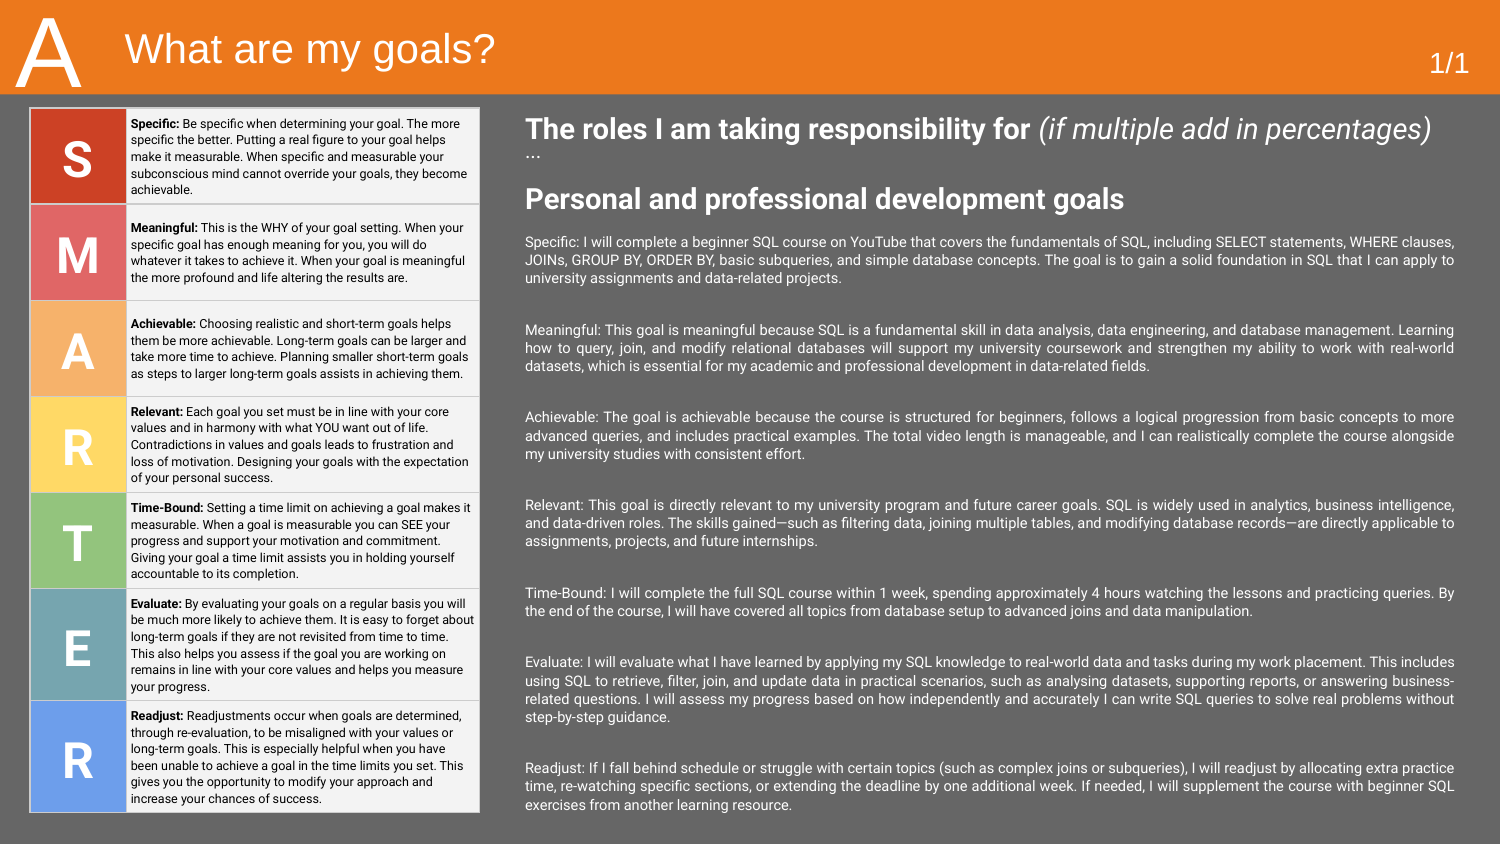

A
# What are my goals?
1/1
The roles I am taking responsibility for (if multiple add in percentages)
| S | Specific: Be specific when determining your goal. The more specific the better. Putting a real figure to your goal helps make it measurable. When specific and measurable your subconscious mind cannot override your goals, they become achievable. |
| --- | --- |
| M | Meaningful: This is the WHY of your goal setting. When your specific goal has enough meaning for you, you will do whatever it takes to achieve it. When your goal is meaningful the more profound and life altering the results are. |
| A | Achievable: Choosing realistic and short-term goals helps them be more achievable. Long-term goals can be larger and take more time to achieve. Planning smaller short-term goals as steps to larger long-term goals assists in achieving them. |
| R | Relevant: Each goal you set must be in line with your core values and in harmony with what YOU want out of life. Contradictions in values and goals leads to frustration and loss of motivation. Designing your goals with the expectation of your personal success. |
| T | Time-Bound: Setting a time limit on achieving a goal makes it measurable. When a goal is measurable you can SEE your progress and support your motivation and commitment. Giving your goal a time limit assists you in holding yourself accountable to its completion. |
| E | Evaluate: By evaluating your goals on a regular basis you will be much more likely to achieve them. It is easy to forget about long-term goals if they are not revisited from time to time. This also helps you assess if the goal you are working on remains in line with your core values and helps you measure your progress. |
| R | Readjust: Readjustments occur when goals are determined, through re-evaluation, to be misaligned with your values or long-term goals. This is especially helpful when you have been unable to achieve a goal in the time limits you set. This gives you the opportunity to modify your approach and increase your chances of success. |
...
Personal and professional development goals
Specific: I will complete a beginner SQL course on YouTube that covers the fundamentals of SQL, including SELECT statements, WHERE clauses, JOINs, GROUP BY, ORDER BY, basic subqueries, and simple database concepts. The goal is to gain a solid foundation in SQL that I can apply to university assignments and data-related projects.
Meaningful: This goal is meaningful because SQL is a fundamental skill in data analysis, data engineering, and database management. Learning how to query, join, and modify relational databases will support my university coursework and strengthen my ability to work with real-world datasets, which is essential for my academic and professional development in data-related fields.
Achievable: The goal is achievable because the course is structured for beginners, follows a logical progression from basic concepts to more advanced queries, and includes practical examples. The total video length is manageable, and I can realistically complete the course alongside my university studies with consistent effort.
Relevant: This goal is directly relevant to my university program and future career goals. SQL is widely used in analytics, business intelligence, and data-driven roles. The skills gained—such as filtering data, joining multiple tables, and modifying database records—are directly applicable to assignments, projects, and future internships.
Time-Bound: I will complete the full SQL course within 1 week, spending approximately 4 hours watching the lessons and practicing queries. By the end of the course, I will have covered all topics from database setup to advanced joins and data manipulation.
Evaluate: I will evaluate what I have learned by applying my SQL knowledge to real-world data and tasks during my work placement. This includes using SQL to retrieve, filter, join, and update data in practical scenarios, such as analysing datasets, supporting reports, or answering business-related questions. I will assess my progress based on how independently and accurately I can write SQL queries to solve real problems without step-by-step guidance.
Readjust: If I fall behind schedule or struggle with certain topics (such as complex joins or subqueries), I will readjust by allocating extra practice time, re-watching specific sections, or extending the deadline by one additional week. If needed, I will supplement the course with beginner SQL exercises from another learning resource.